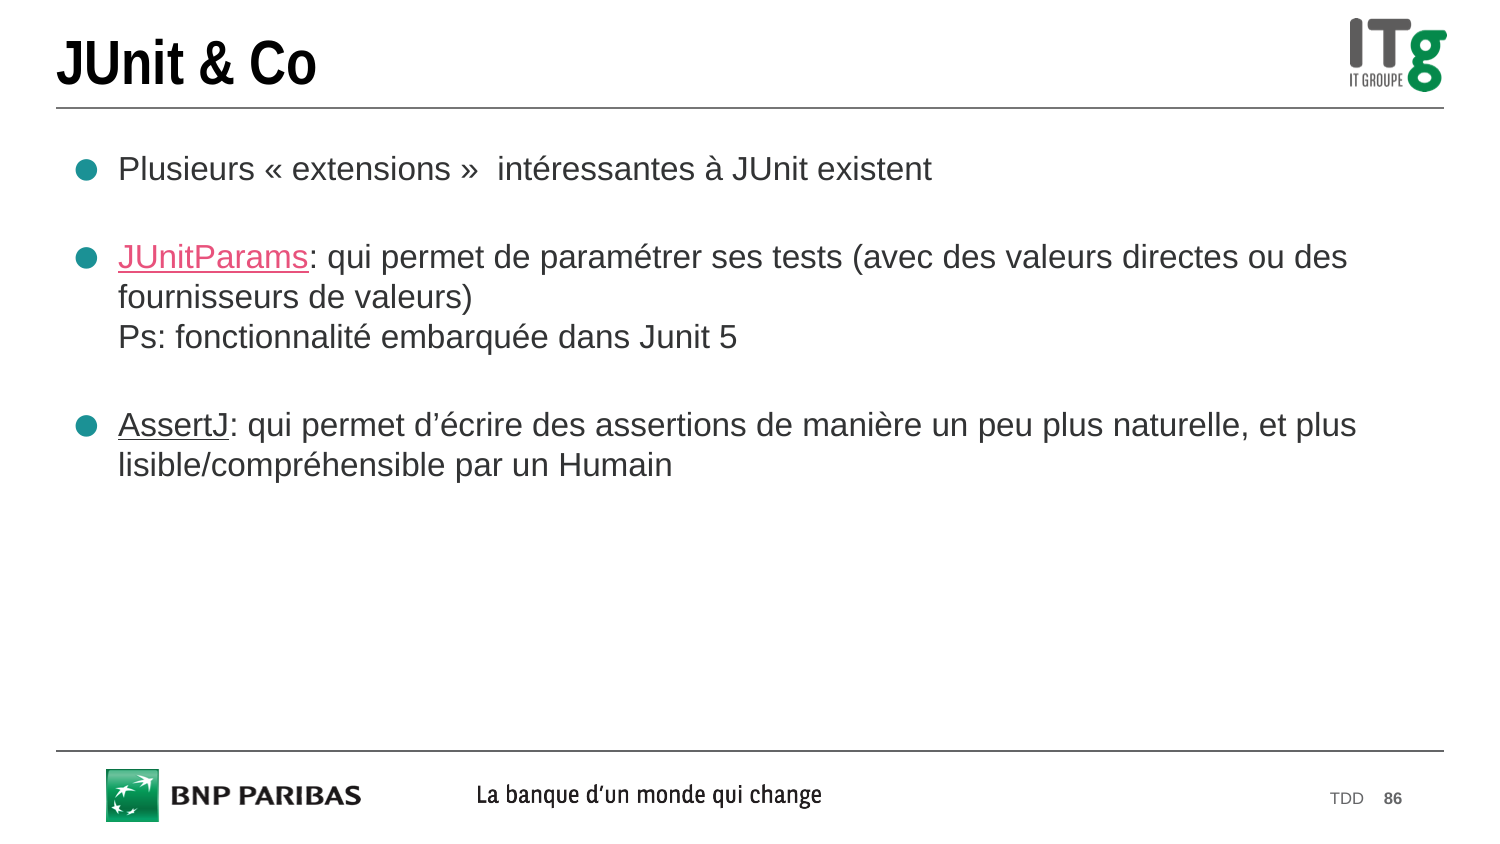

# JUnit & Co
Plusieurs « extensions »  intéressantes à JUnit existent

JUnitParams: qui permet de paramétrer ses tests (avec des valeurs directes ou des fournisseurs de valeurs)
Ps: fonctionnalité embarquée dans Junit 5

AssertJ: qui permet d’écrire des assertions de manière un peu plus naturelle, et plus lisible/compréhensible par un Humain

TDD
86